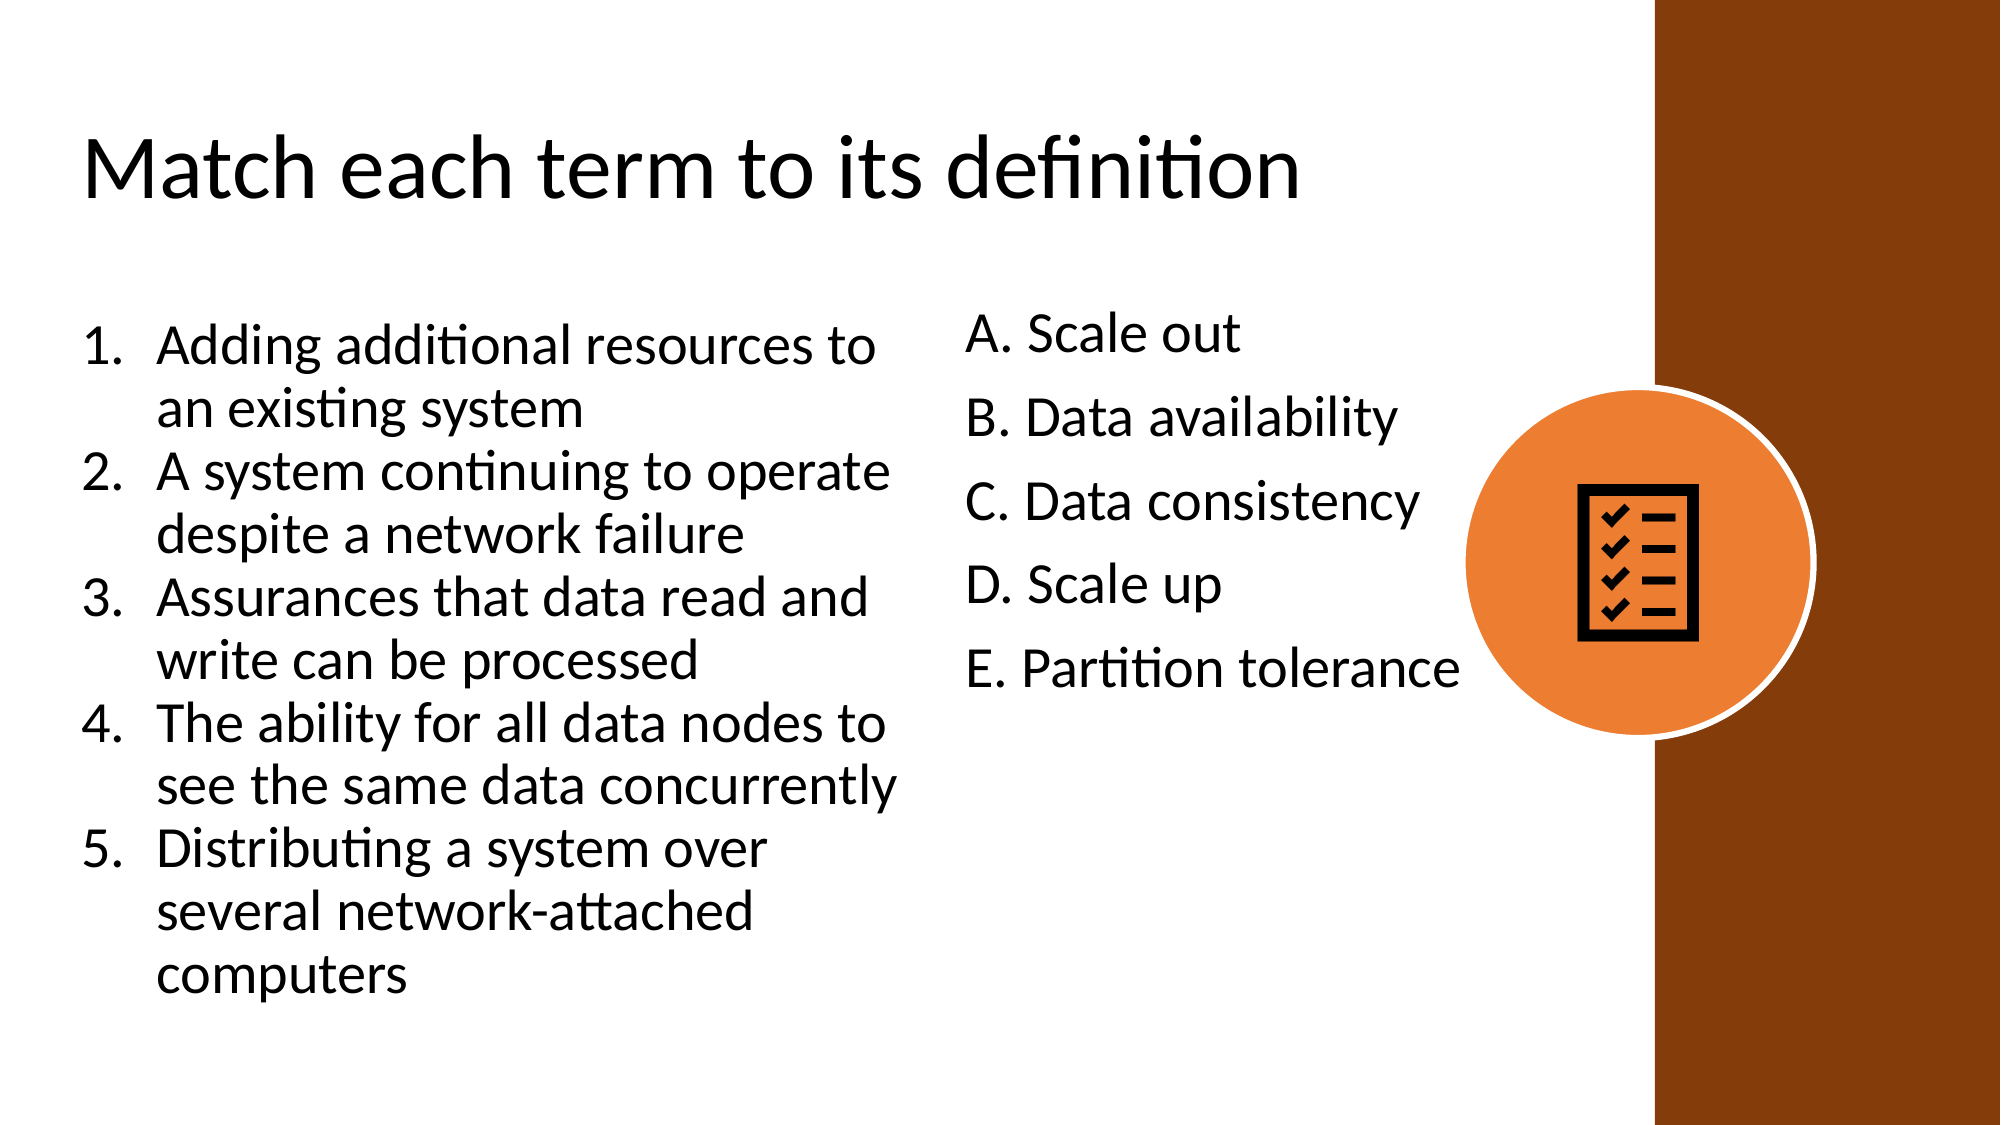

# Match each term to its definition
A. Scale out
B. Data availability
C. Data consistency
D. Scale up
E. Partition tolerance

Adding additional resources to an existing system
A system continuing to operate despite a network failure
Assurances that data read and write can be processed
The ability for all data nodes to see the same data concurrently
Distributing a system over several network-attached computers